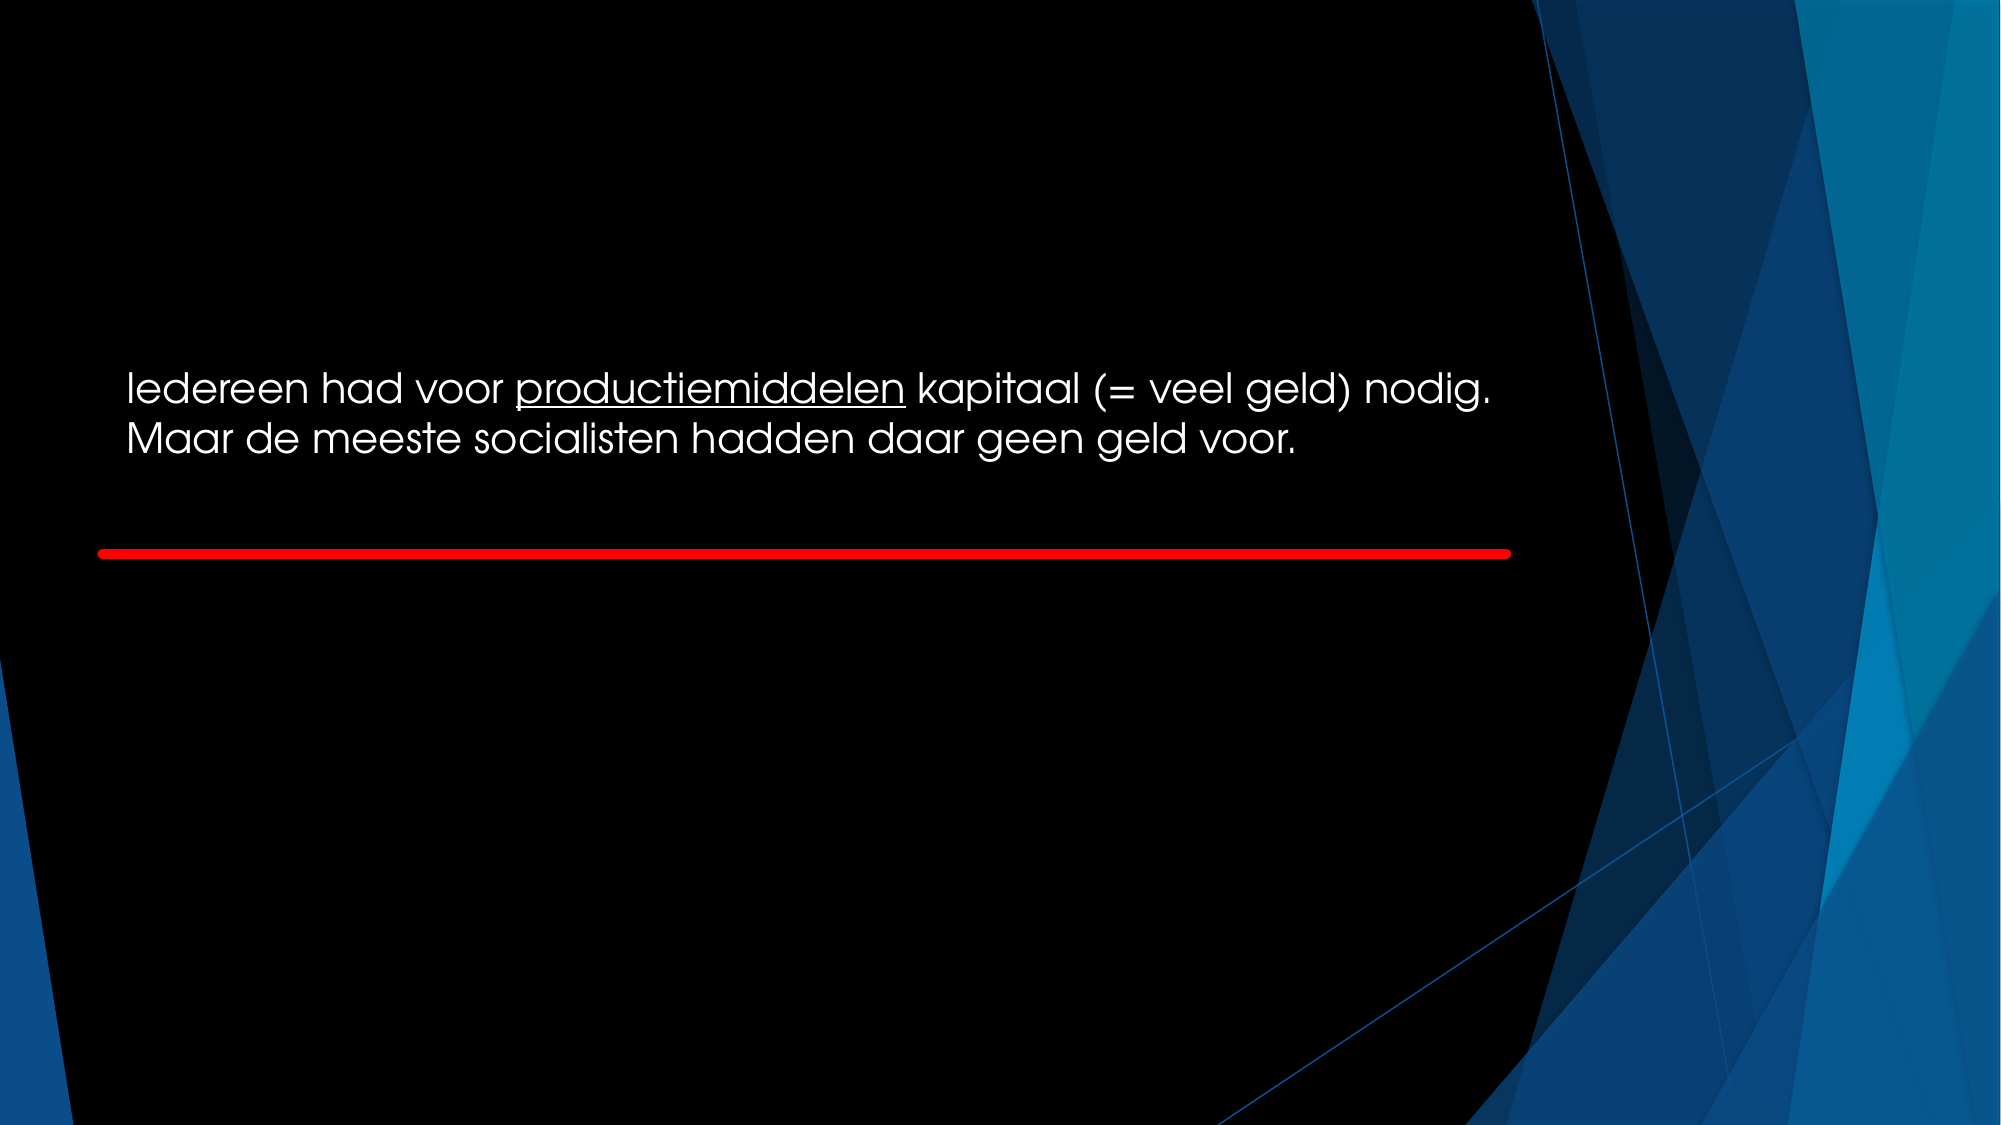

Iedereen had voor productiemiddelen kapitaal (= veel geld) nodig. Maar de meeste socialisten hadden daar geen geld voor.